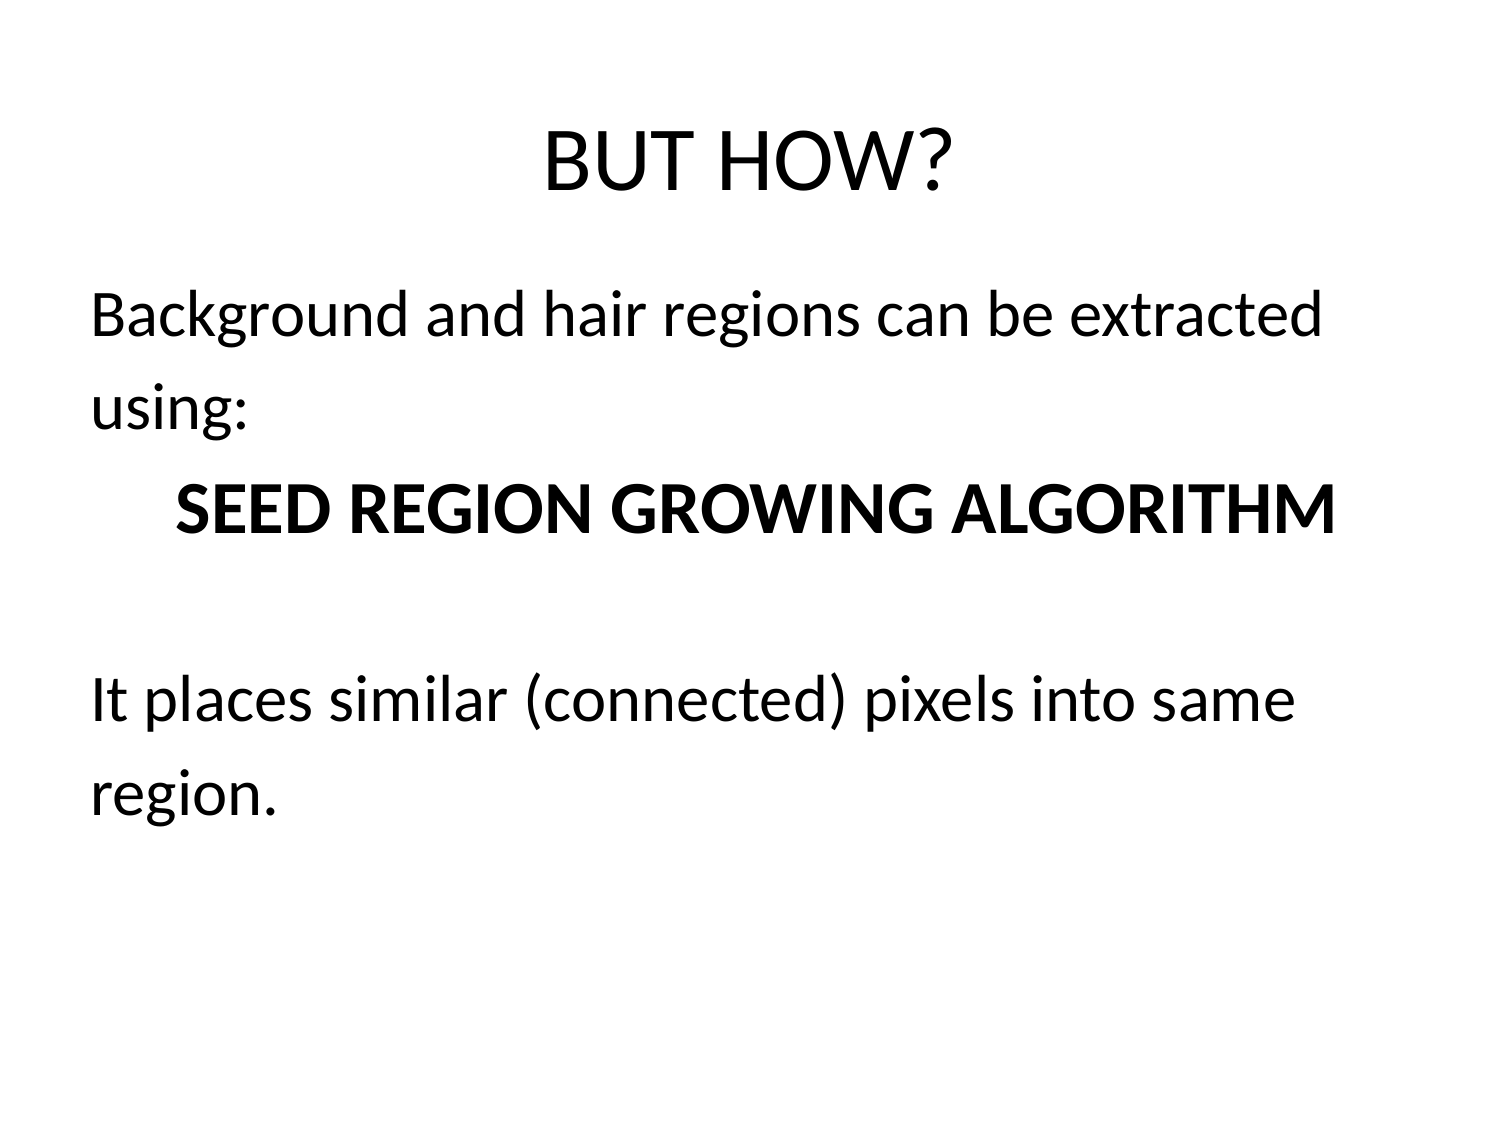

# BUT HOW?
Background and hair regions can be extracted
using:
 SEED REGION GROWING ALGORITHM

It places similar (connected) pixels into same
region.